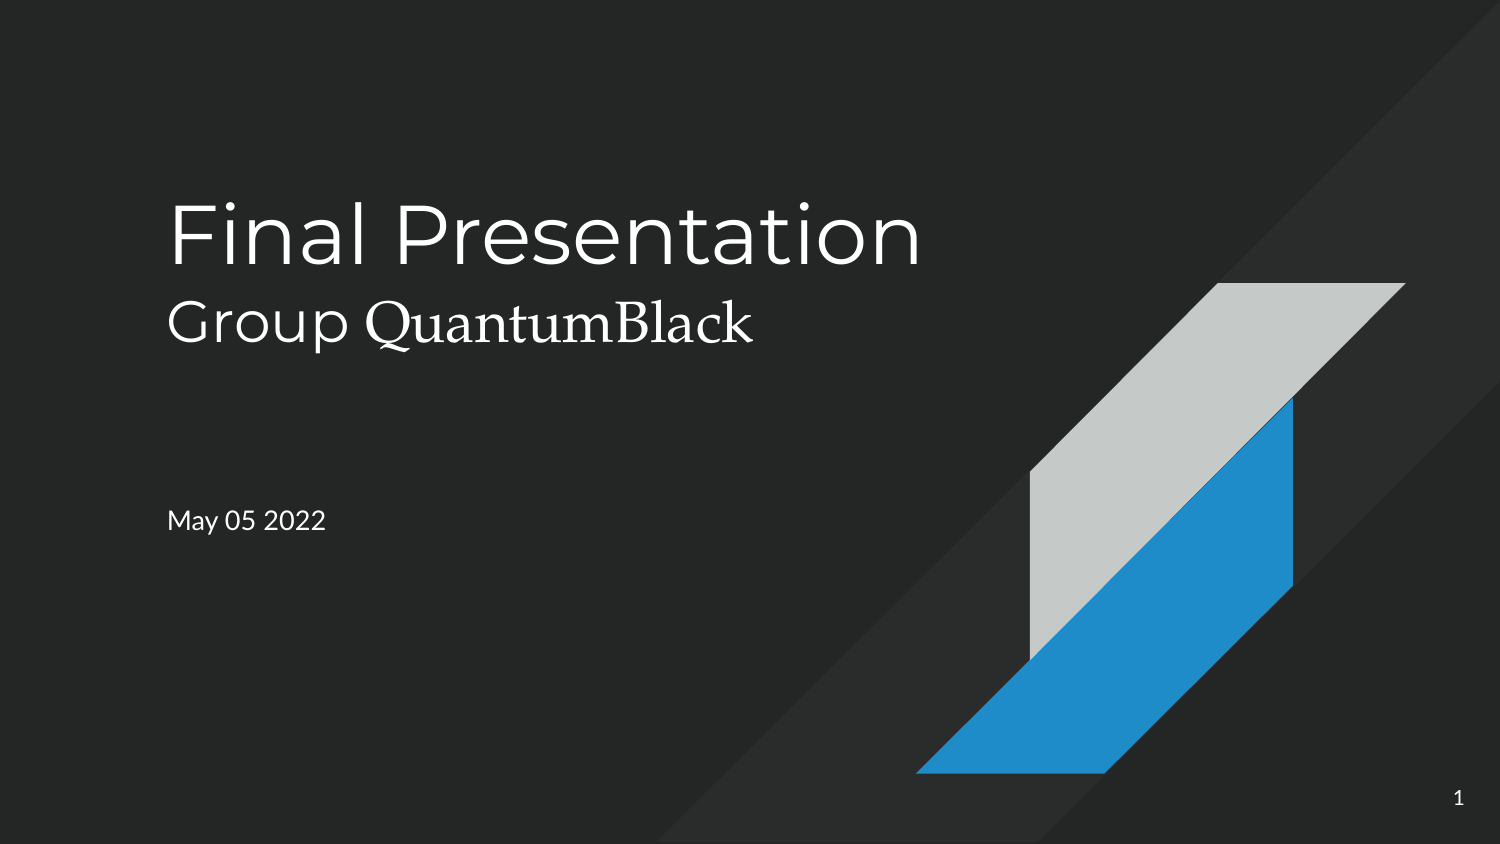

# Final Presentation
Group QuantumBlack
May 05 2022
1